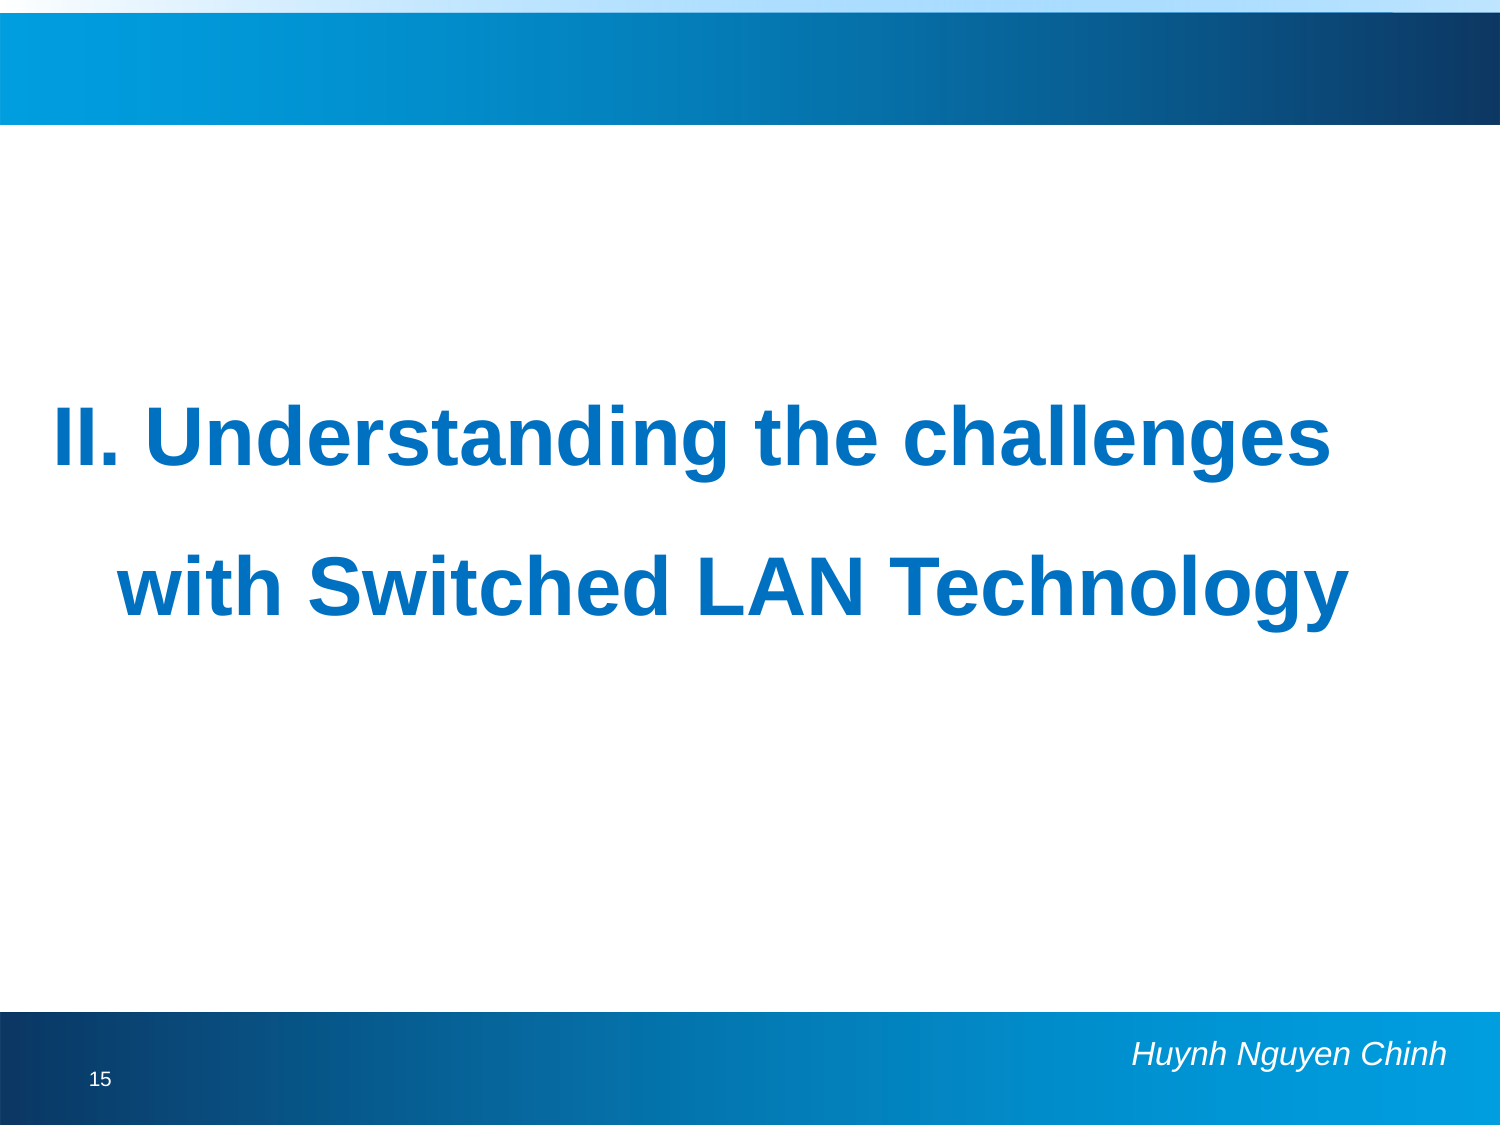

II. Understanding the challenges with Switched LAN Technology